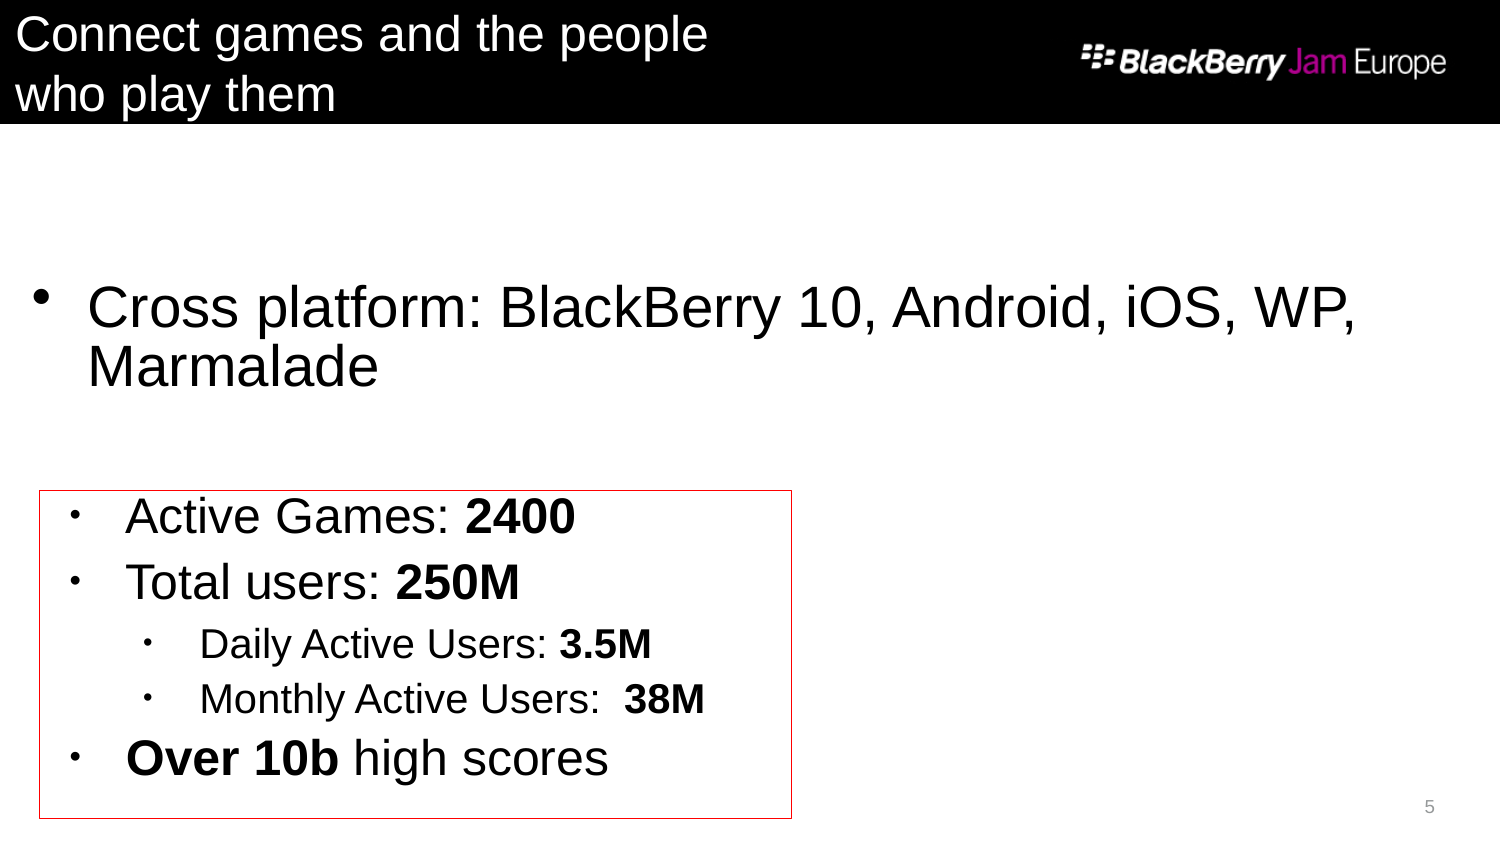

Connect games and the people
who play them
Cross platform: BlackBerry 10, Android, iOS, WP, Marmalade

Active Games: 2400
Total users: 250M
Daily Active Users: 3.5M
Monthly Active Users:  38M
Over 10b high scores

5